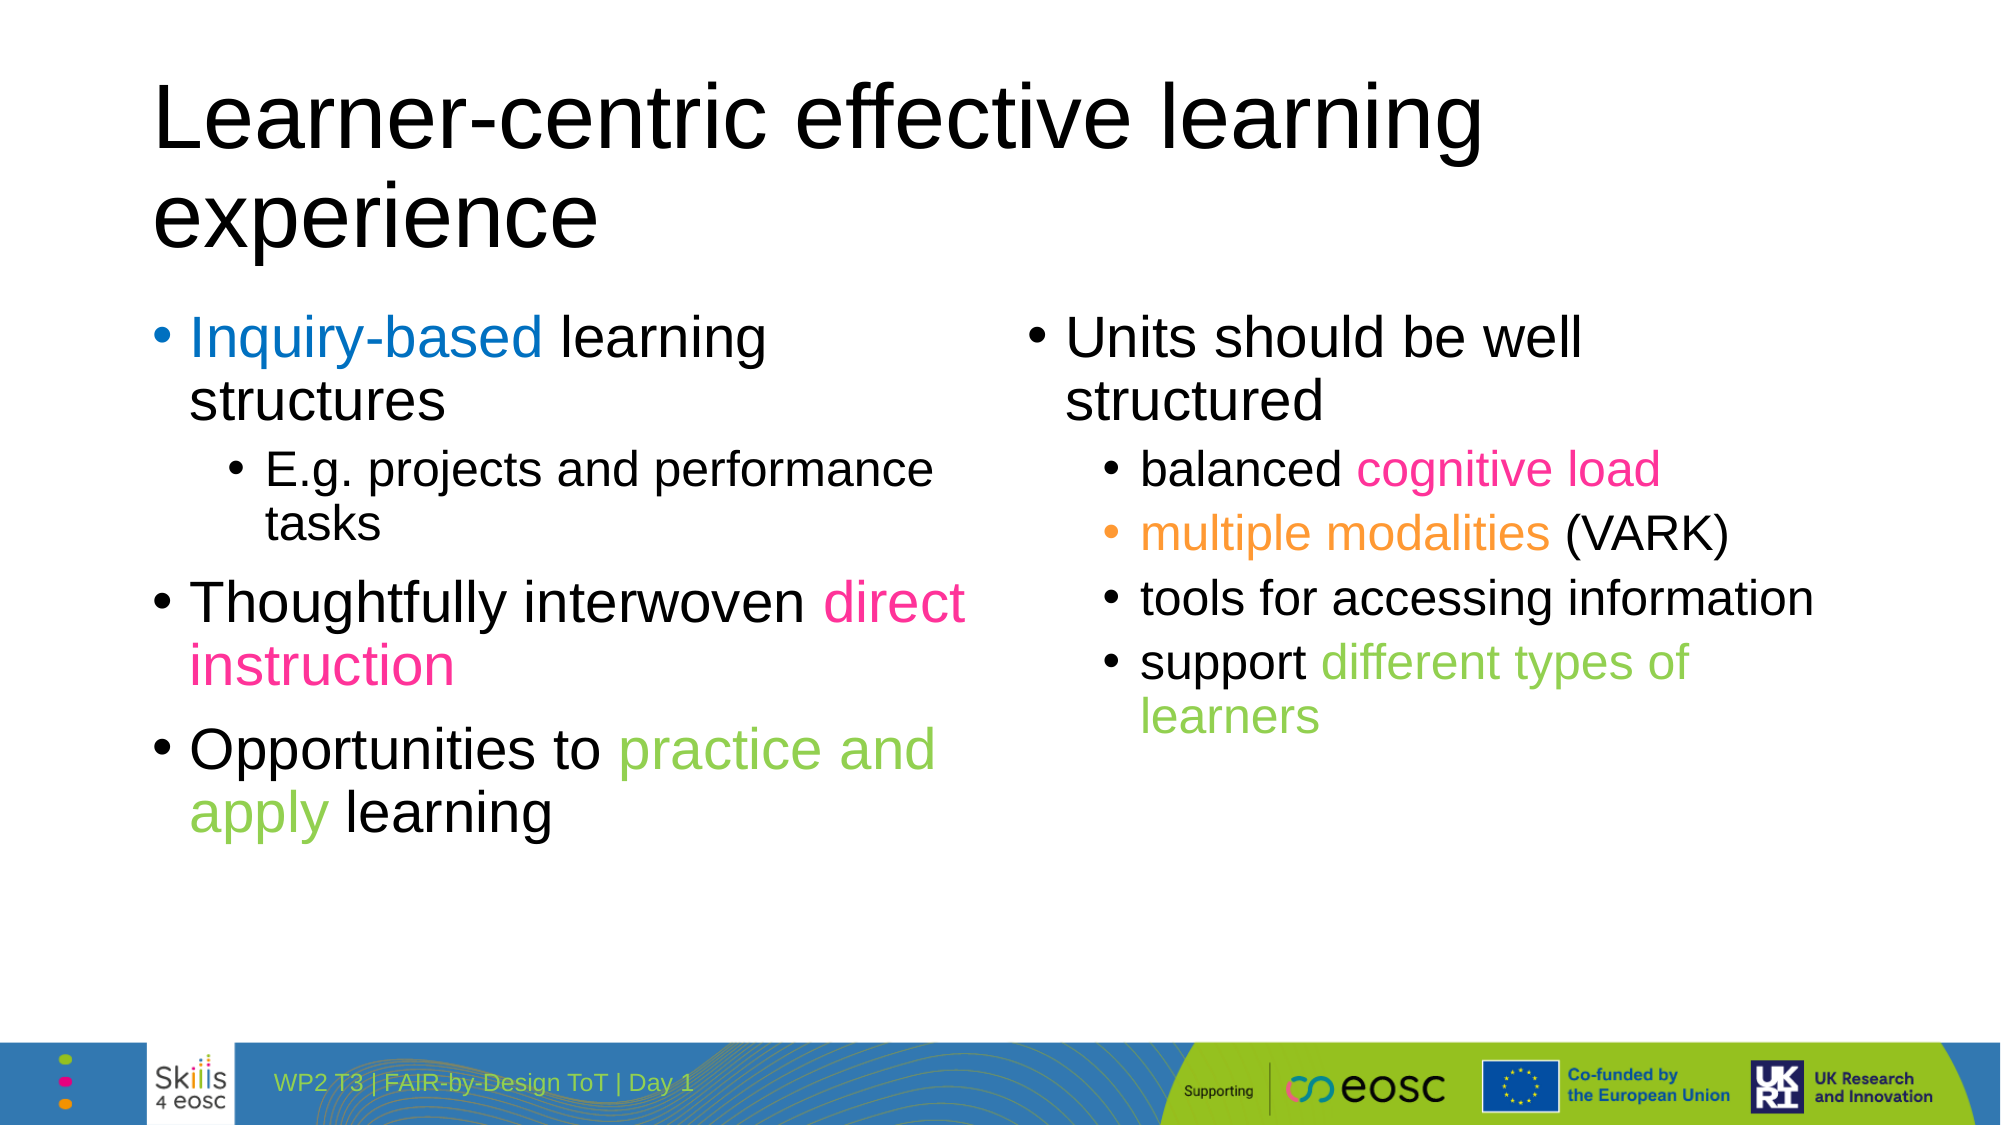

# Learner-centric effective learning experience
Inquiry-based learning structures
E.g. projects and performance tasks
Thoughtfully interwoven direct instruction
Opportunities to practice and apply learning

Units should be well structured
balanced cognitive load
multiple modalities (VARK)
tools for accessing information
support different types of learners
WP2 T3 | FAIR-by-Design ToT | Day 1